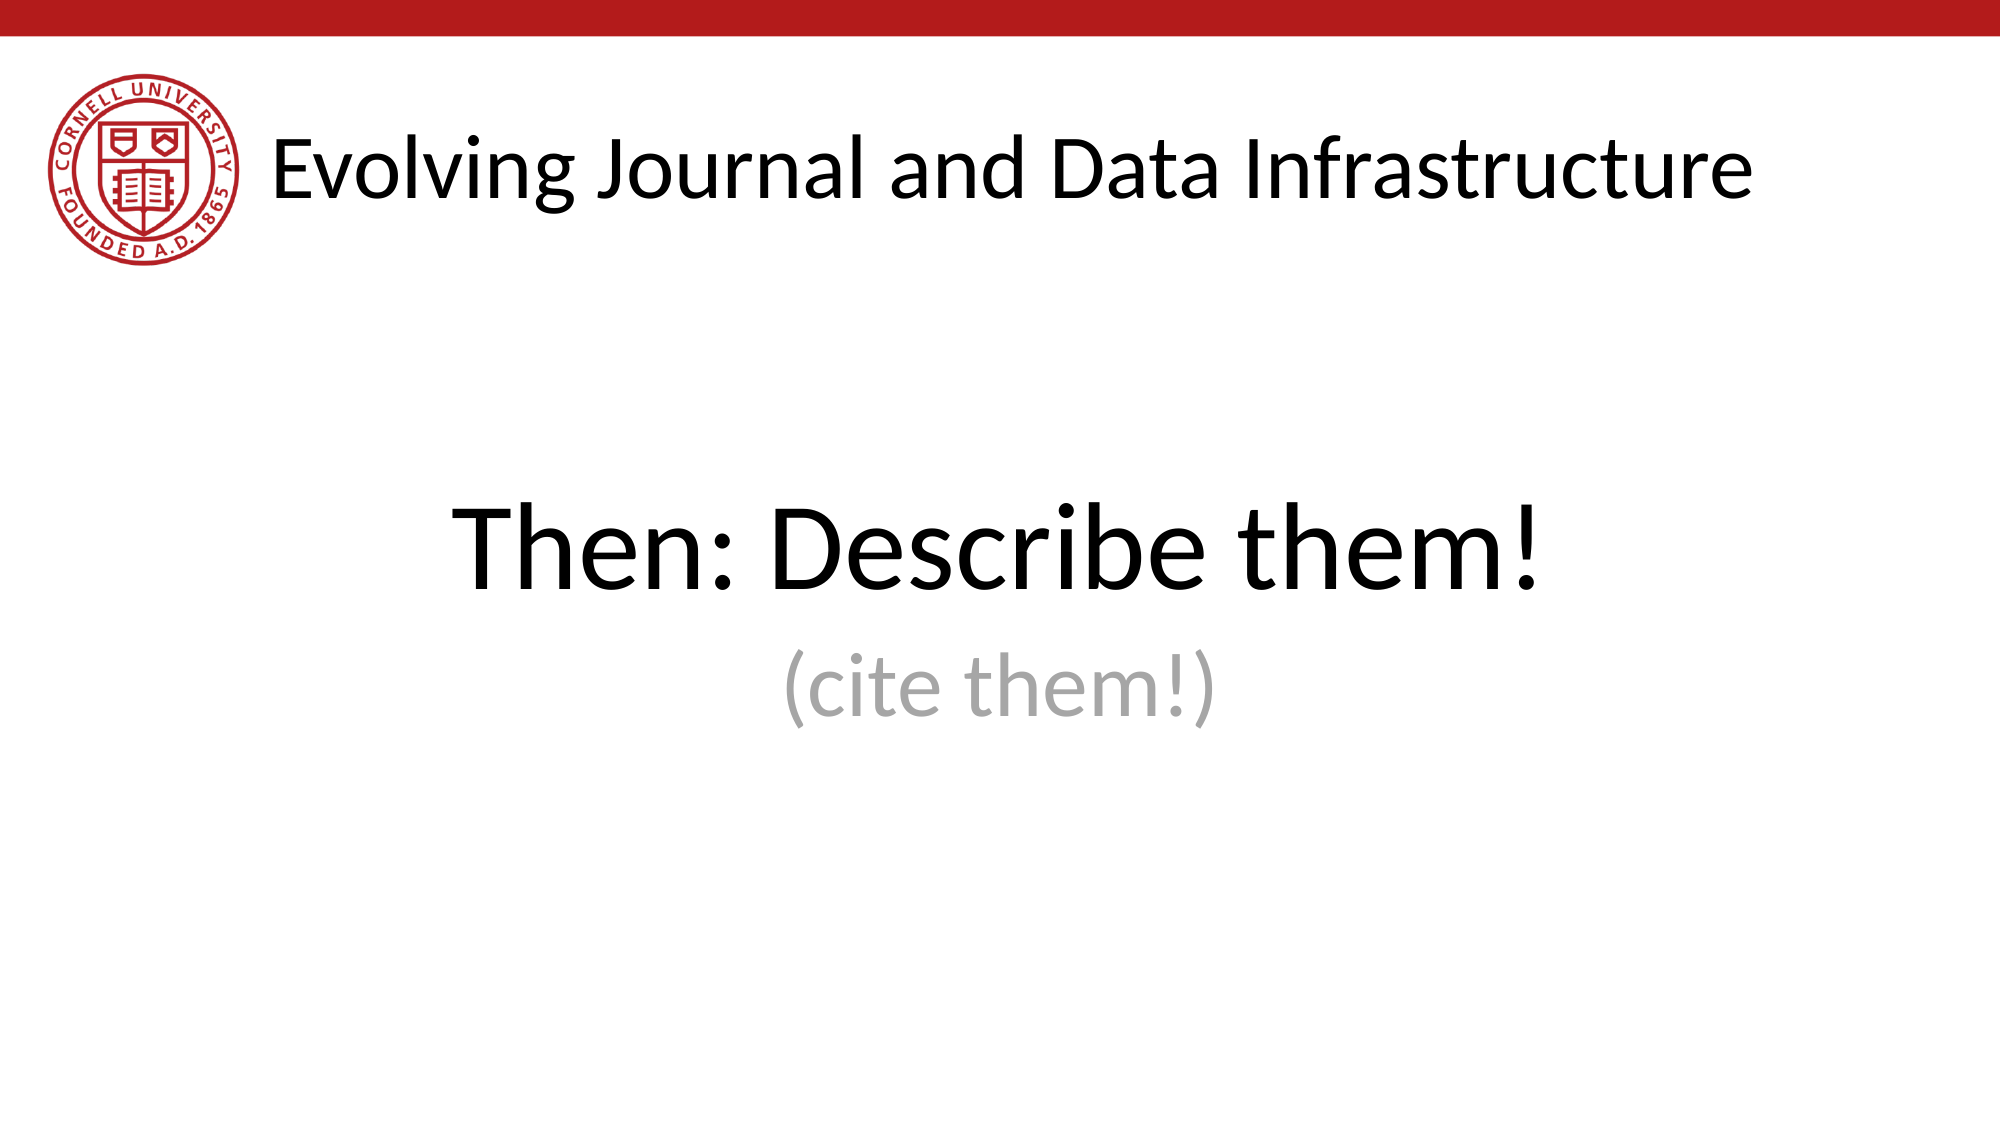

# Evolving Journal and Data Infrastructure

Then: Describe them!
(cite them!)